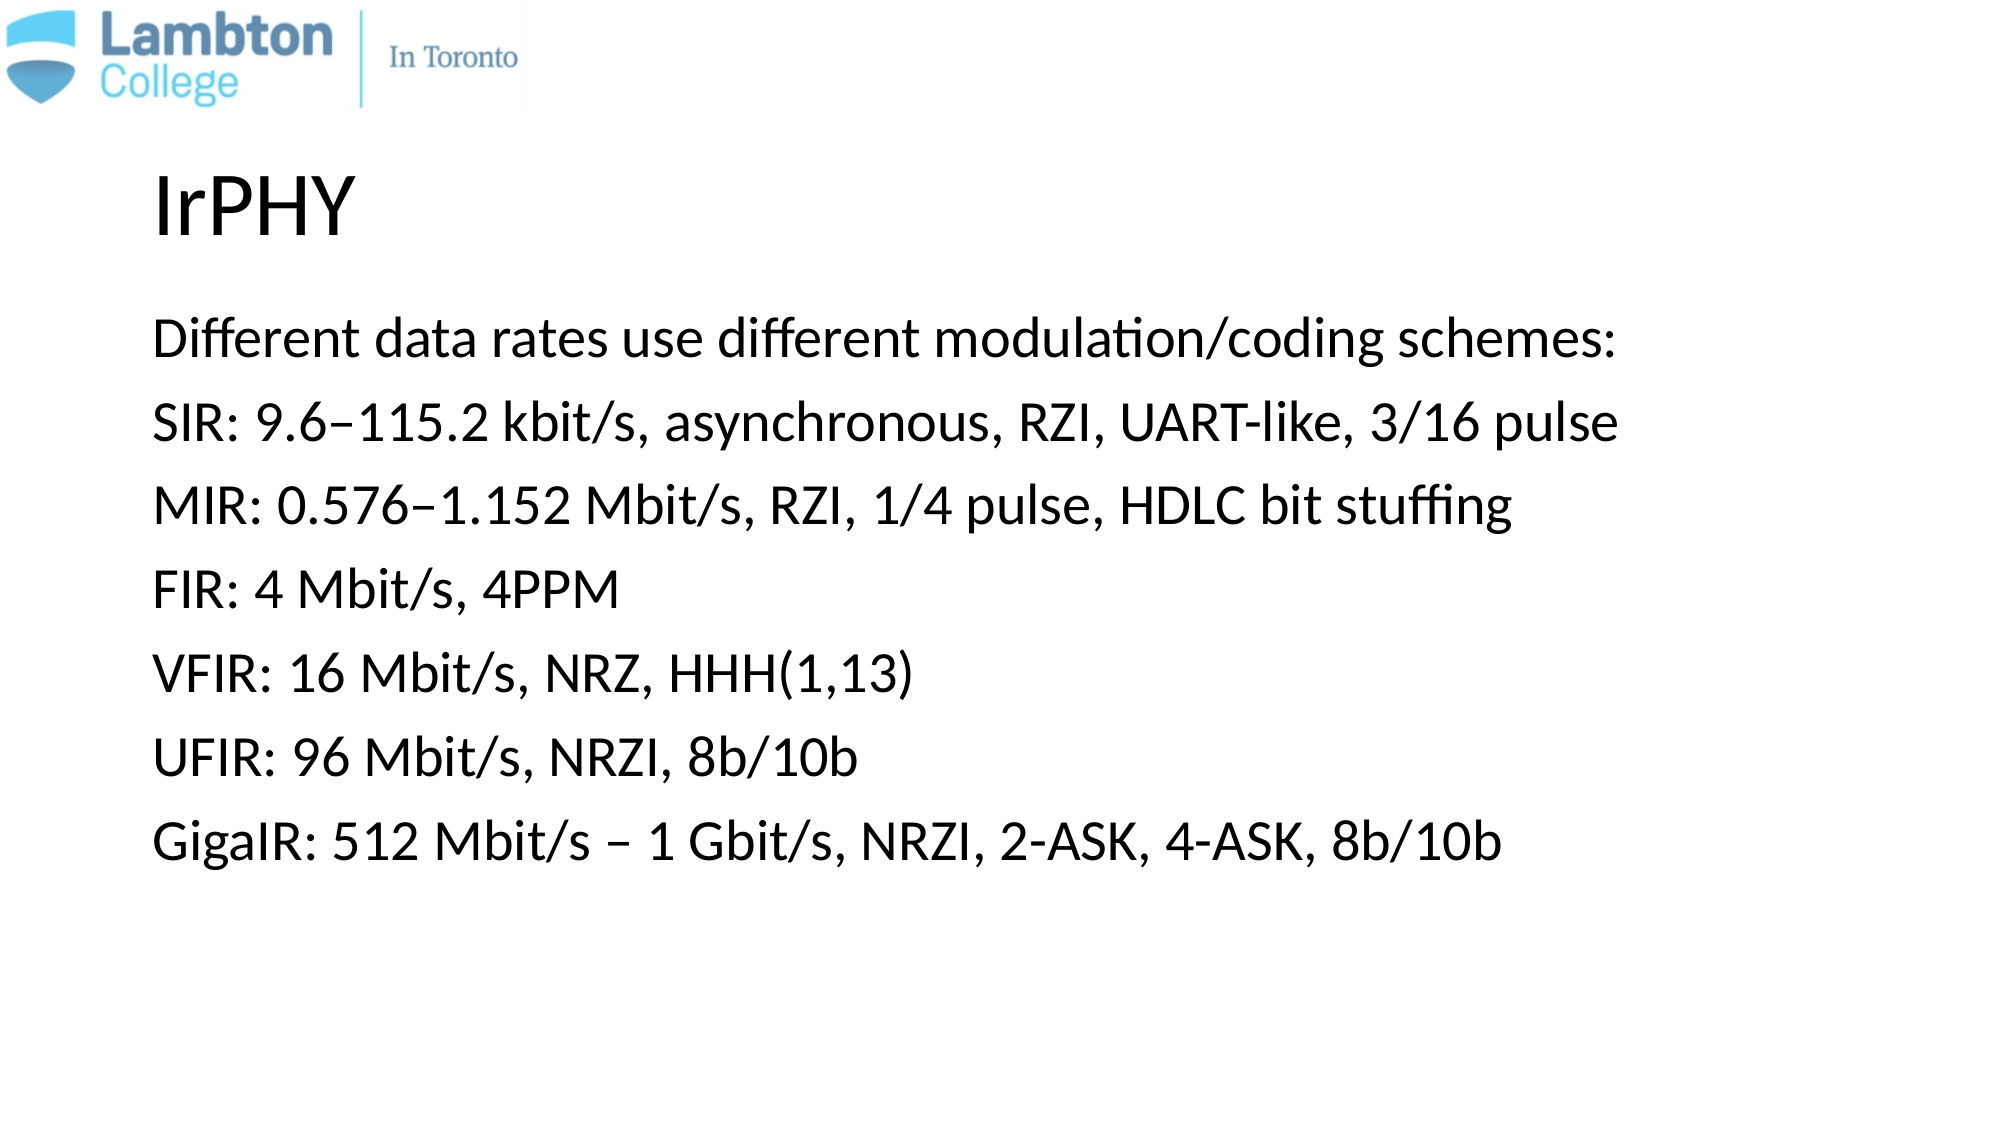

# IrPHY
Different data rates use different modulation/coding schemes:
SIR: 9.6–115.2 kbit/s, asynchronous, RZI, UART-like, 3/16 pulse
MIR: 0.576–1.152 Mbit/s, RZI, 1/4 pulse, HDLC bit stuffing
FIR: 4 Mbit/s, 4PPM
VFIR: 16 Mbit/s, NRZ, HHH(1,13)
UFIR: 96 Mbit/s, NRZI, 8b/10b
GigaIR: 512 Mbit/s – 1 Gbit/s, NRZI, 2-ASK, 4-ASK, 8b/10b